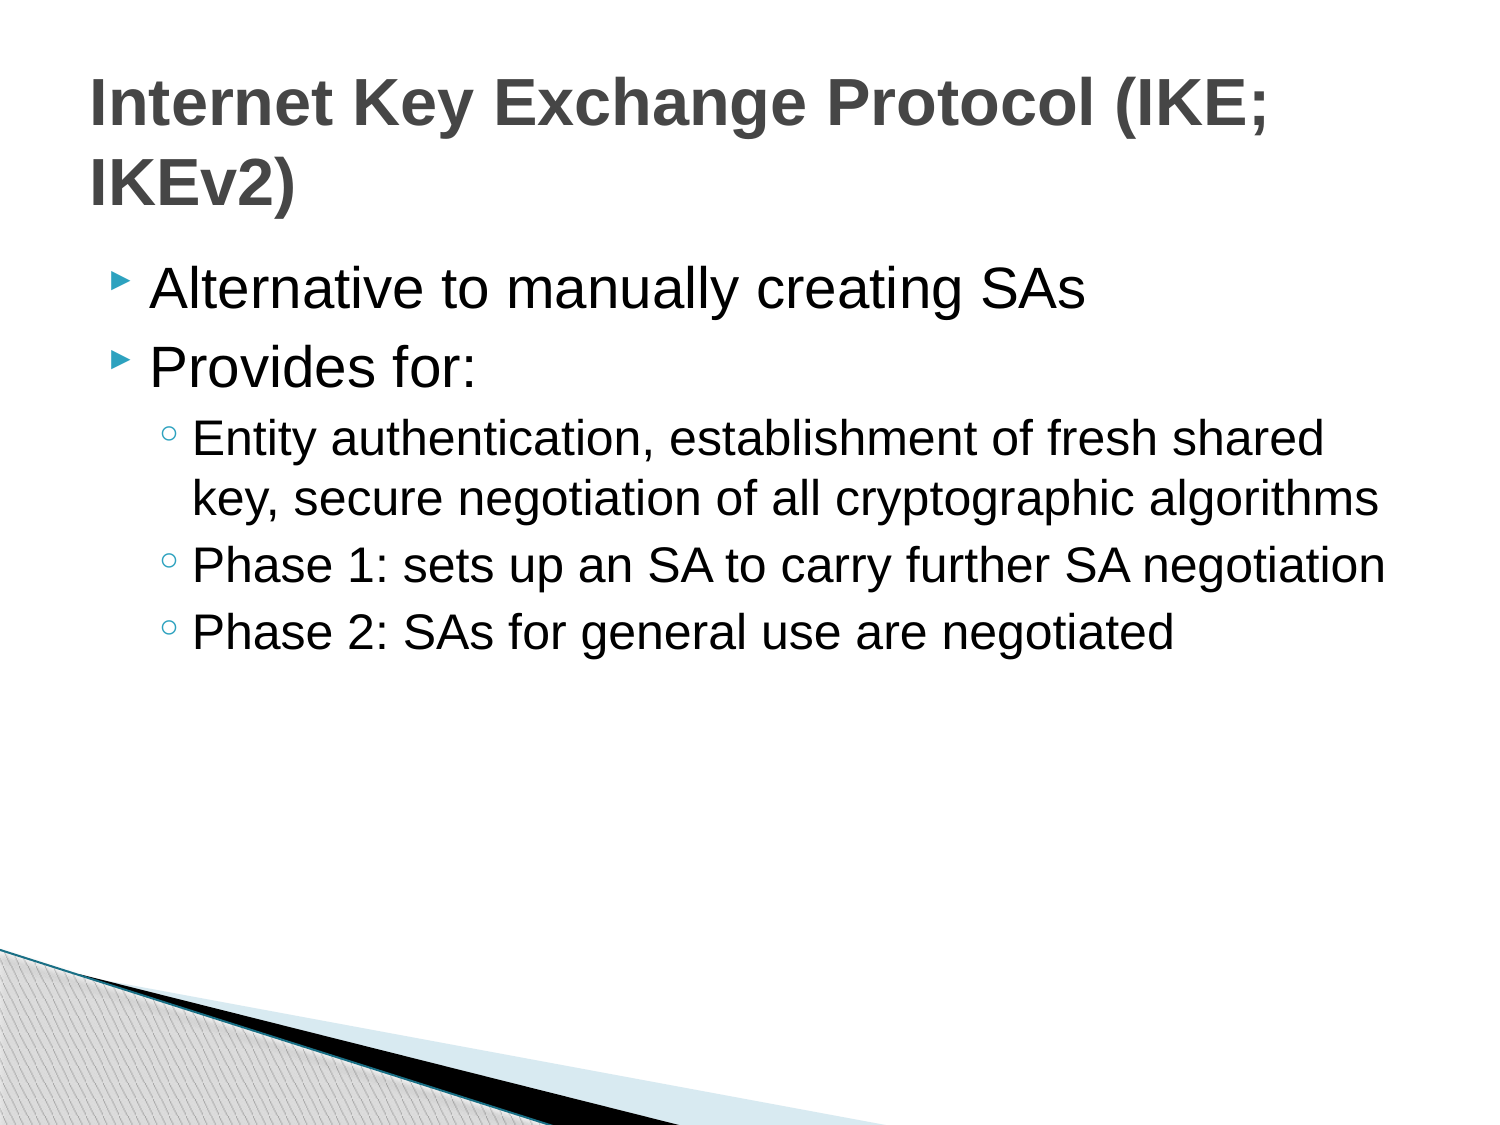

# Internet Key Exchange Protocol (IKE; IKEv2)
Alternative to manually creating SAs
Provides for:
Entity authentication, establishment of fresh shared key, secure negotiation of all cryptographic algorithms
Phase 1: sets up an SA to carry further SA negotiation
Phase 2: SAs for general use are negotiated